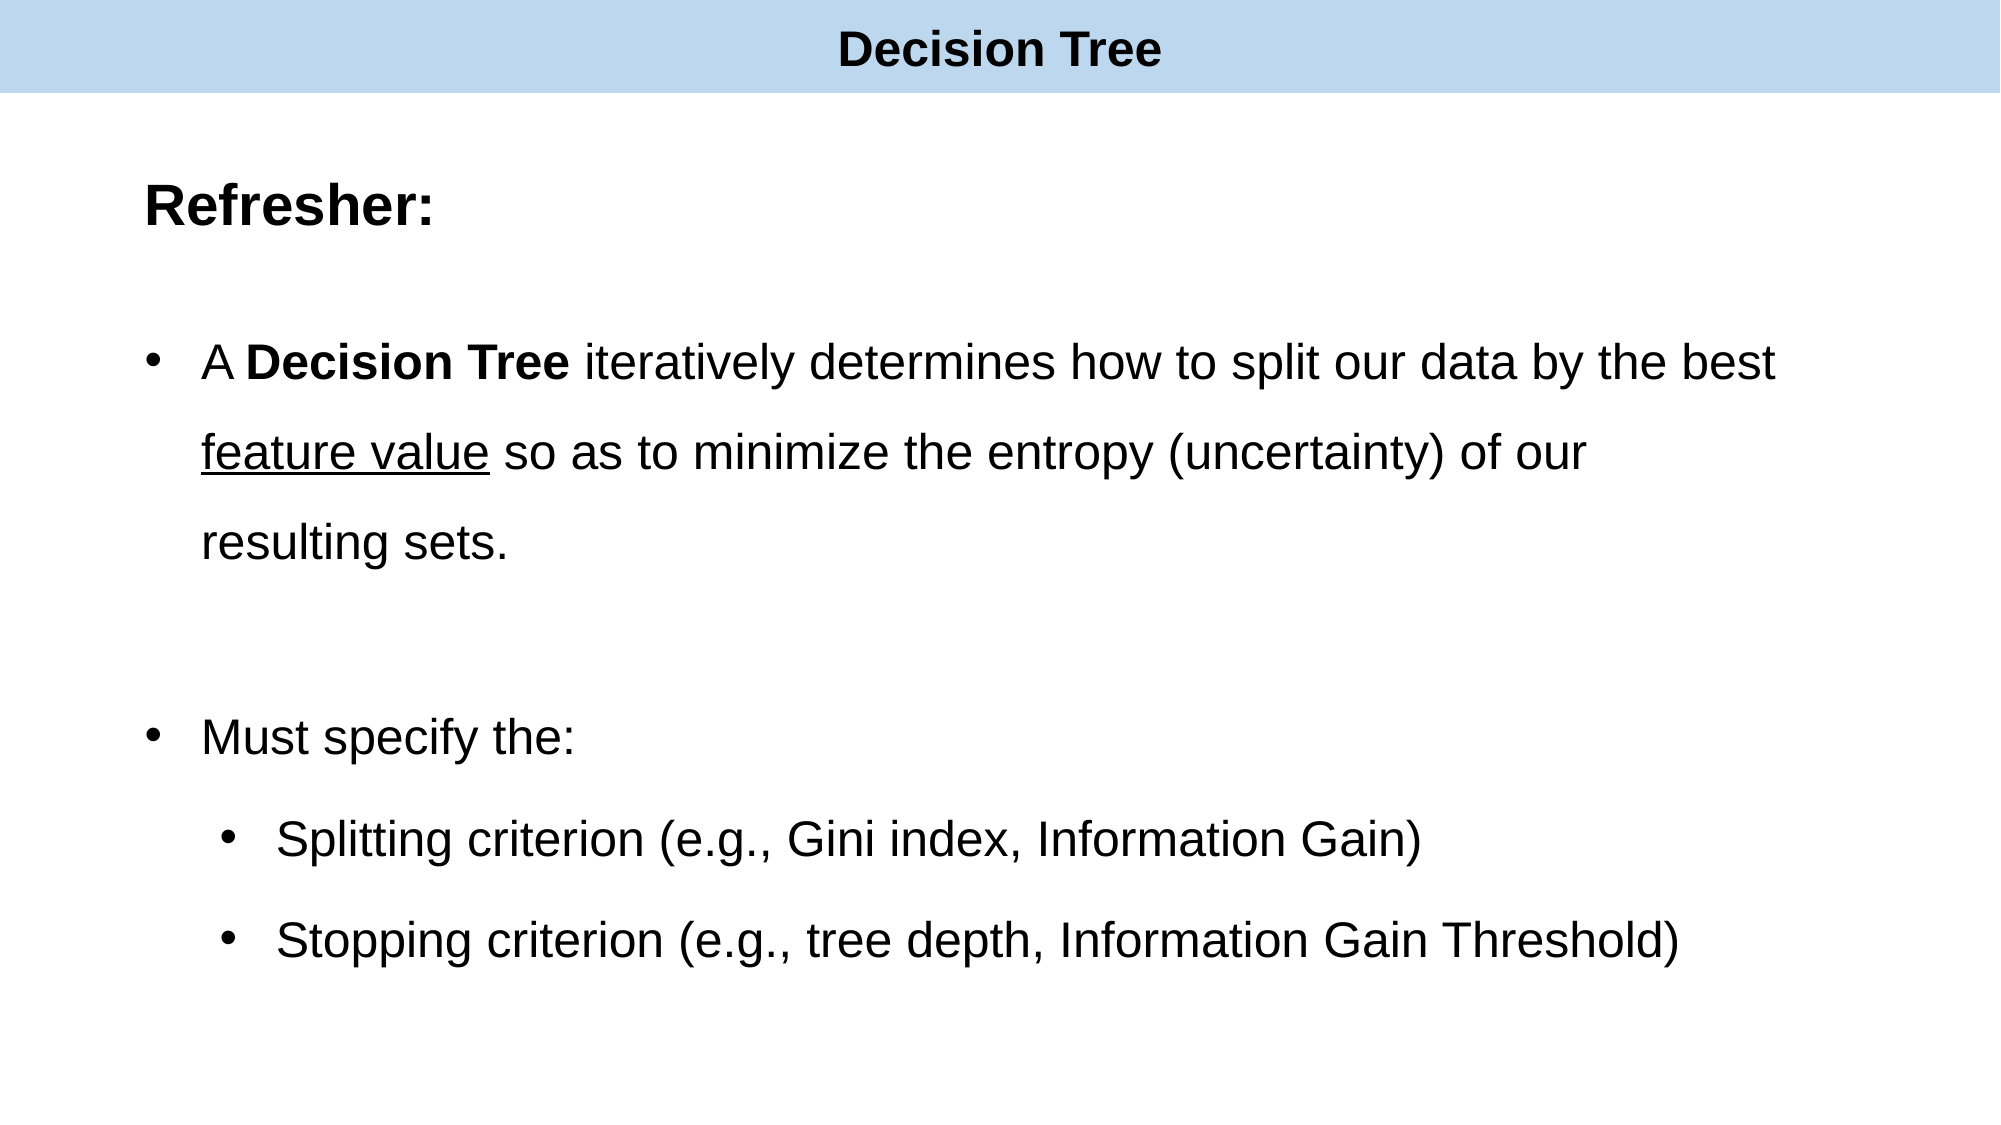

Decision Tree
Refresher:
A Decision Tree iteratively determines how to split our data by the best feature value so as to minimize the entropy (uncertainty) of our resulting sets.
Must specify the:
Splitting criterion (e.g., Gini index, Information Gain)
Stopping criterion (e.g., tree depth, Information Gain Threshold)